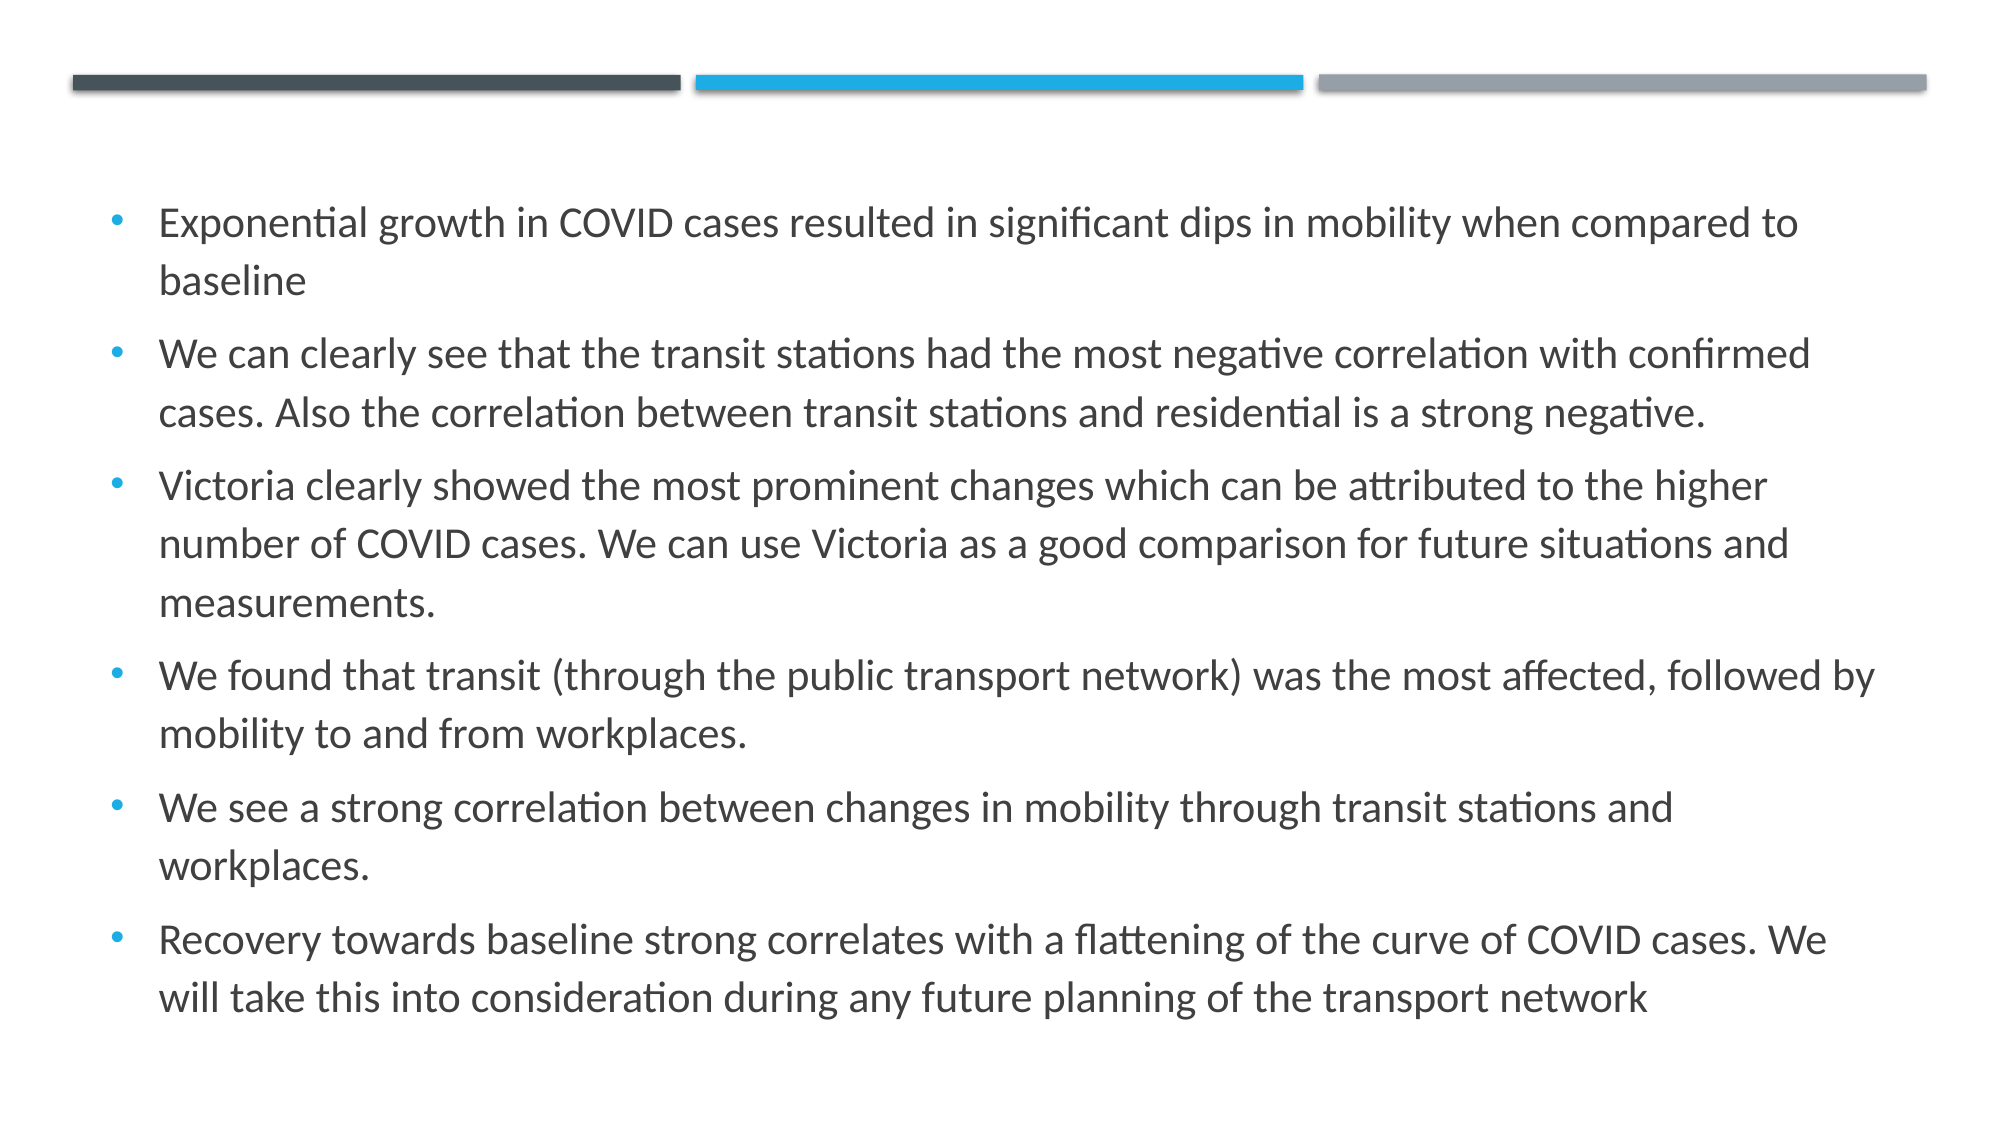

Exponential growth in COVID cases resulted in significant dips in mobility when compared to baseline
We can clearly see that the transit stations had the most negative correlation with confirmed cases. Also the correlation between transit stations and residential is a strong negative.
Victoria clearly showed the most prominent changes which can be attributed to the higher number of COVID cases. We can use Victoria as a good comparison for future situations and measurements.
We found that transit (through the public transport network) was the most affected, followed by mobility to and from workplaces.
We see a strong correlation between changes in mobility through transit stations and workplaces.
Recovery towards baseline strong correlates with a flattening of the curve of COVID cases. We will take this into consideration during any future planning of the transport network